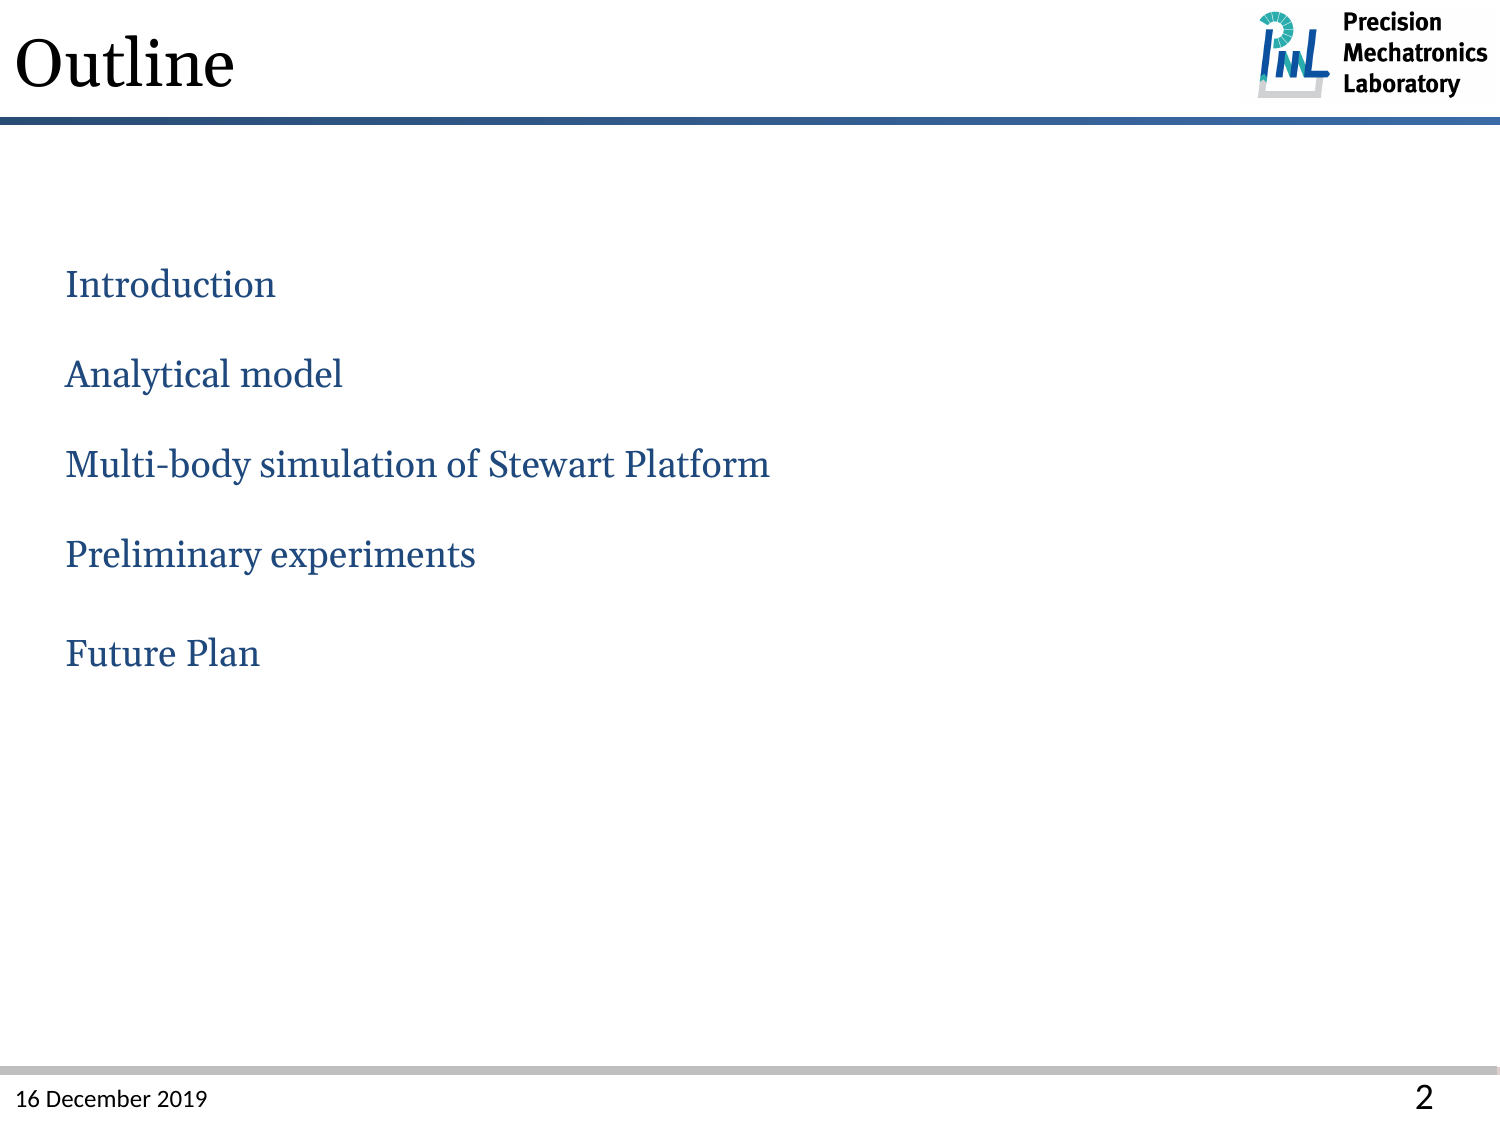

Outline

Introduction

Analytical model

Multi-body simulation of Stewart Platform

Preliminary experiments

Future Plan